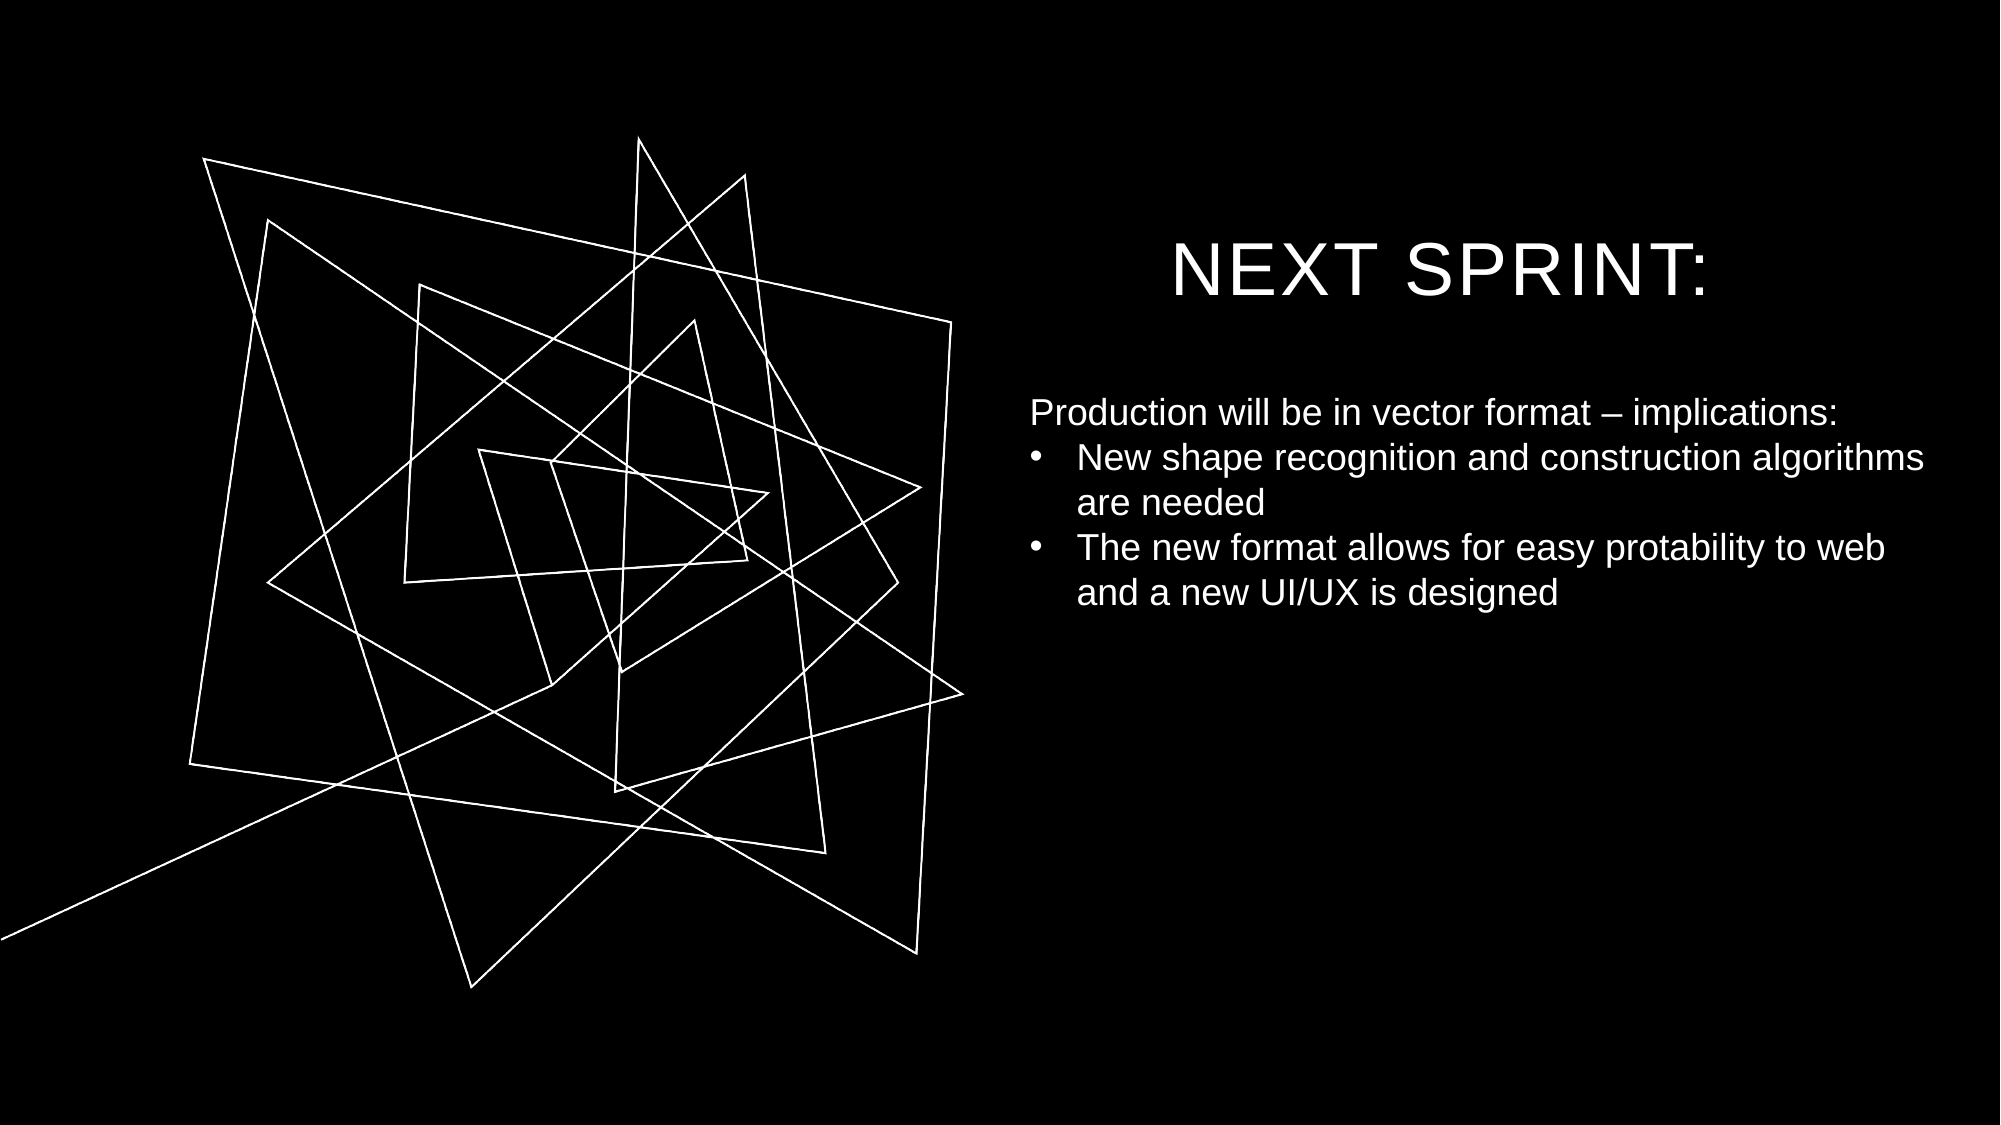

# Next sprint:
Production will be in vector format – implications:
New shape recognition and construction algorithms
are needed
The new format allows for easy protability to web
and a new UI/UX is designed